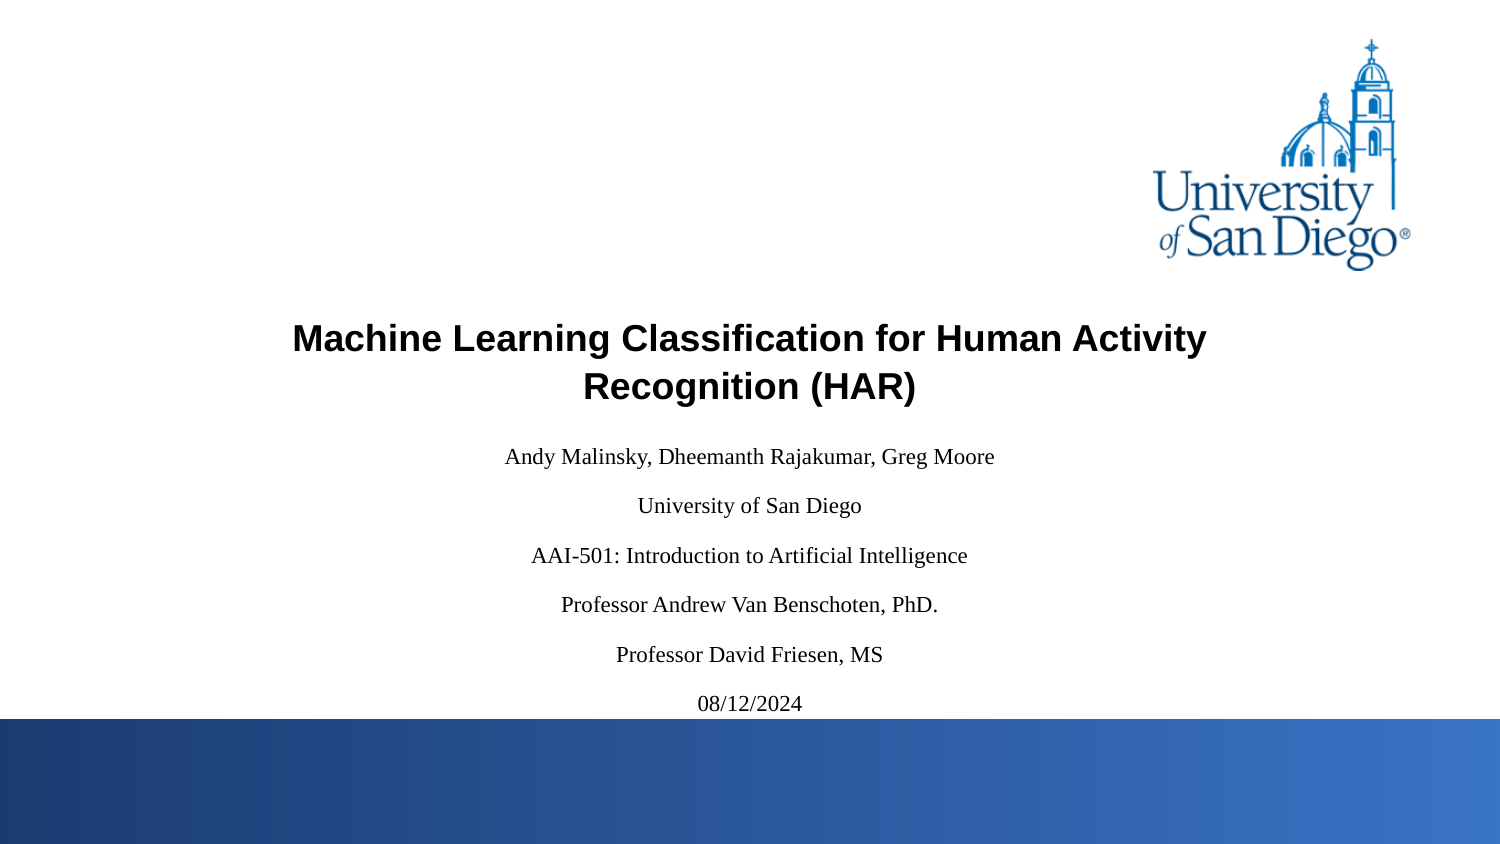

# Machine Learning Classification for Human Activity Recognition (HAR)
Andy Malinsky, Dheemanth Rajakumar, Greg Moore
University of San Diego
AAI-501: Introduction to Artificial Intelligence
Professor Andrew Van Benschoten, PhD.
Professor David Friesen, MS
08/12/2024